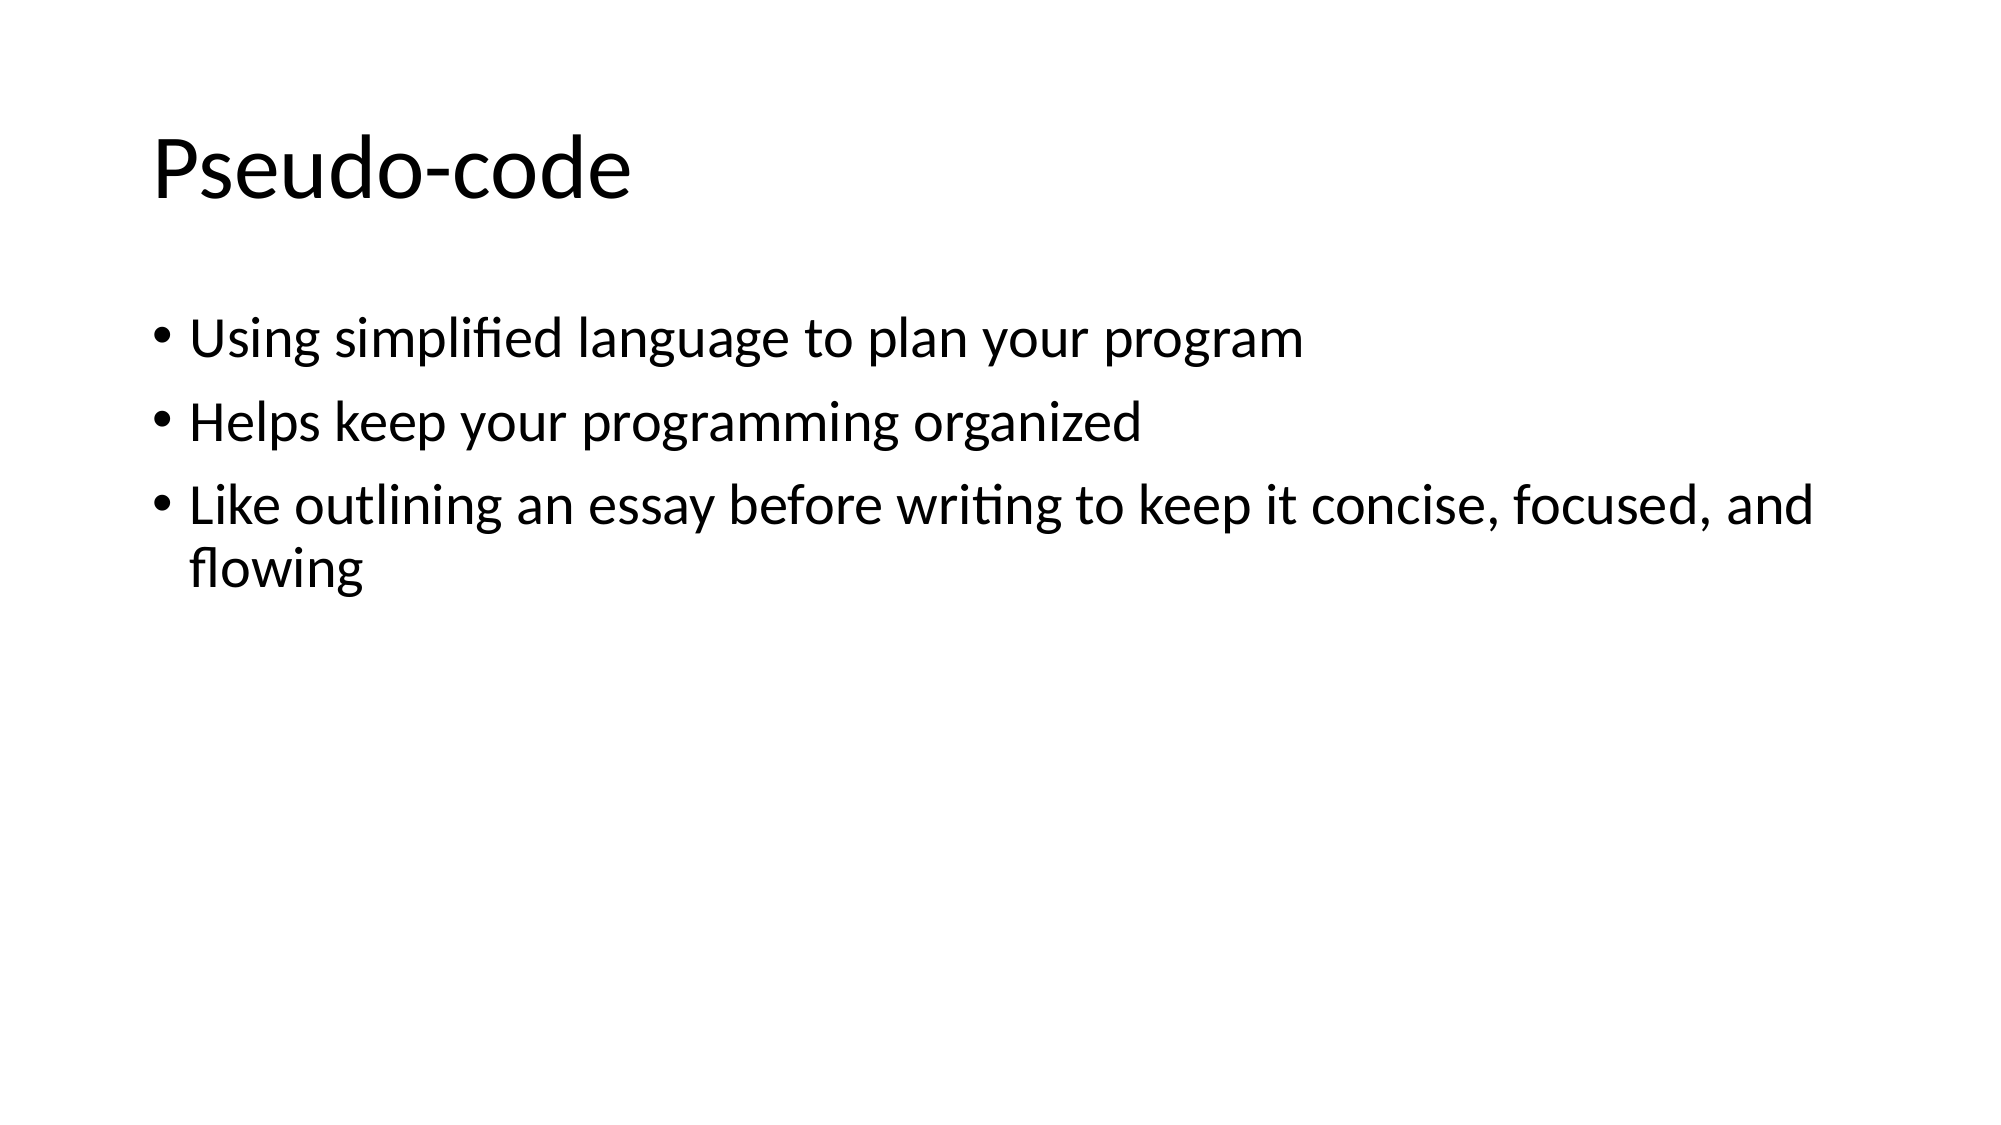

# Pseudo-code
Using simplified language to plan your program
Helps keep your programming organized
Like outlining an essay before writing to keep it concise, focused, and flowing